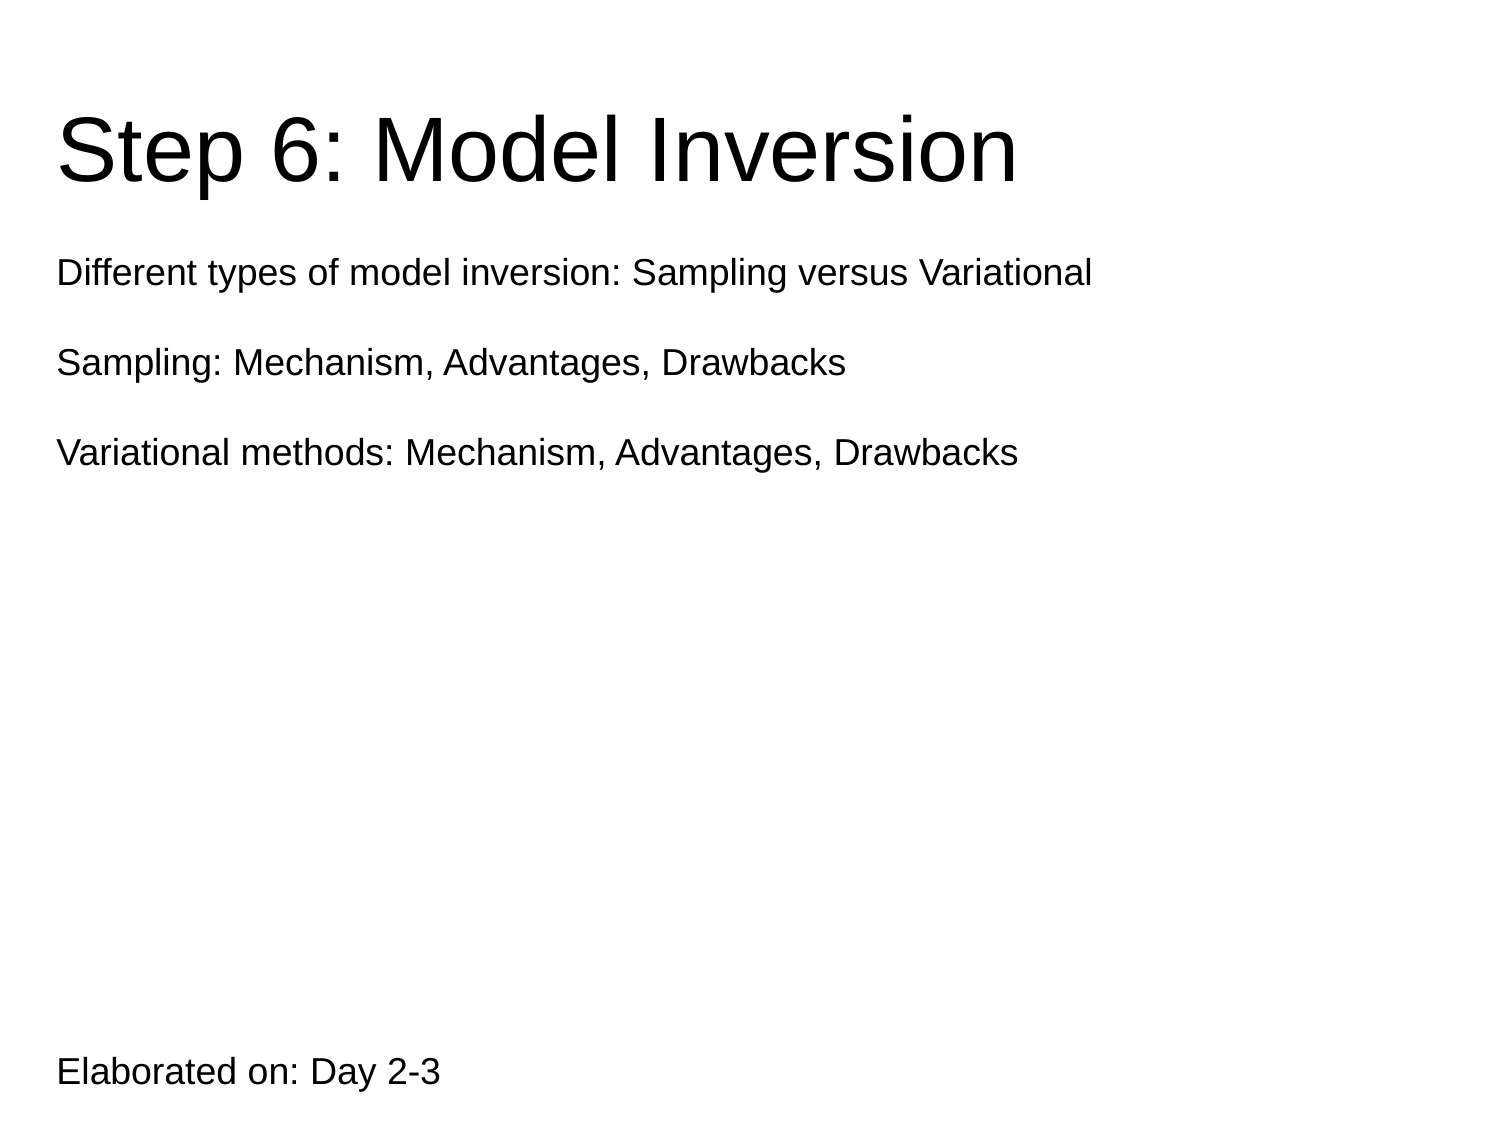

# Step 6: Model Inversion
Different types of model inversion: Sampling versus Variational

Sampling: Mechanism, Advantages, Drawbacks

Variational methods: Mechanism, Advantages, Drawbacks
Elaborated on: Day 2-3